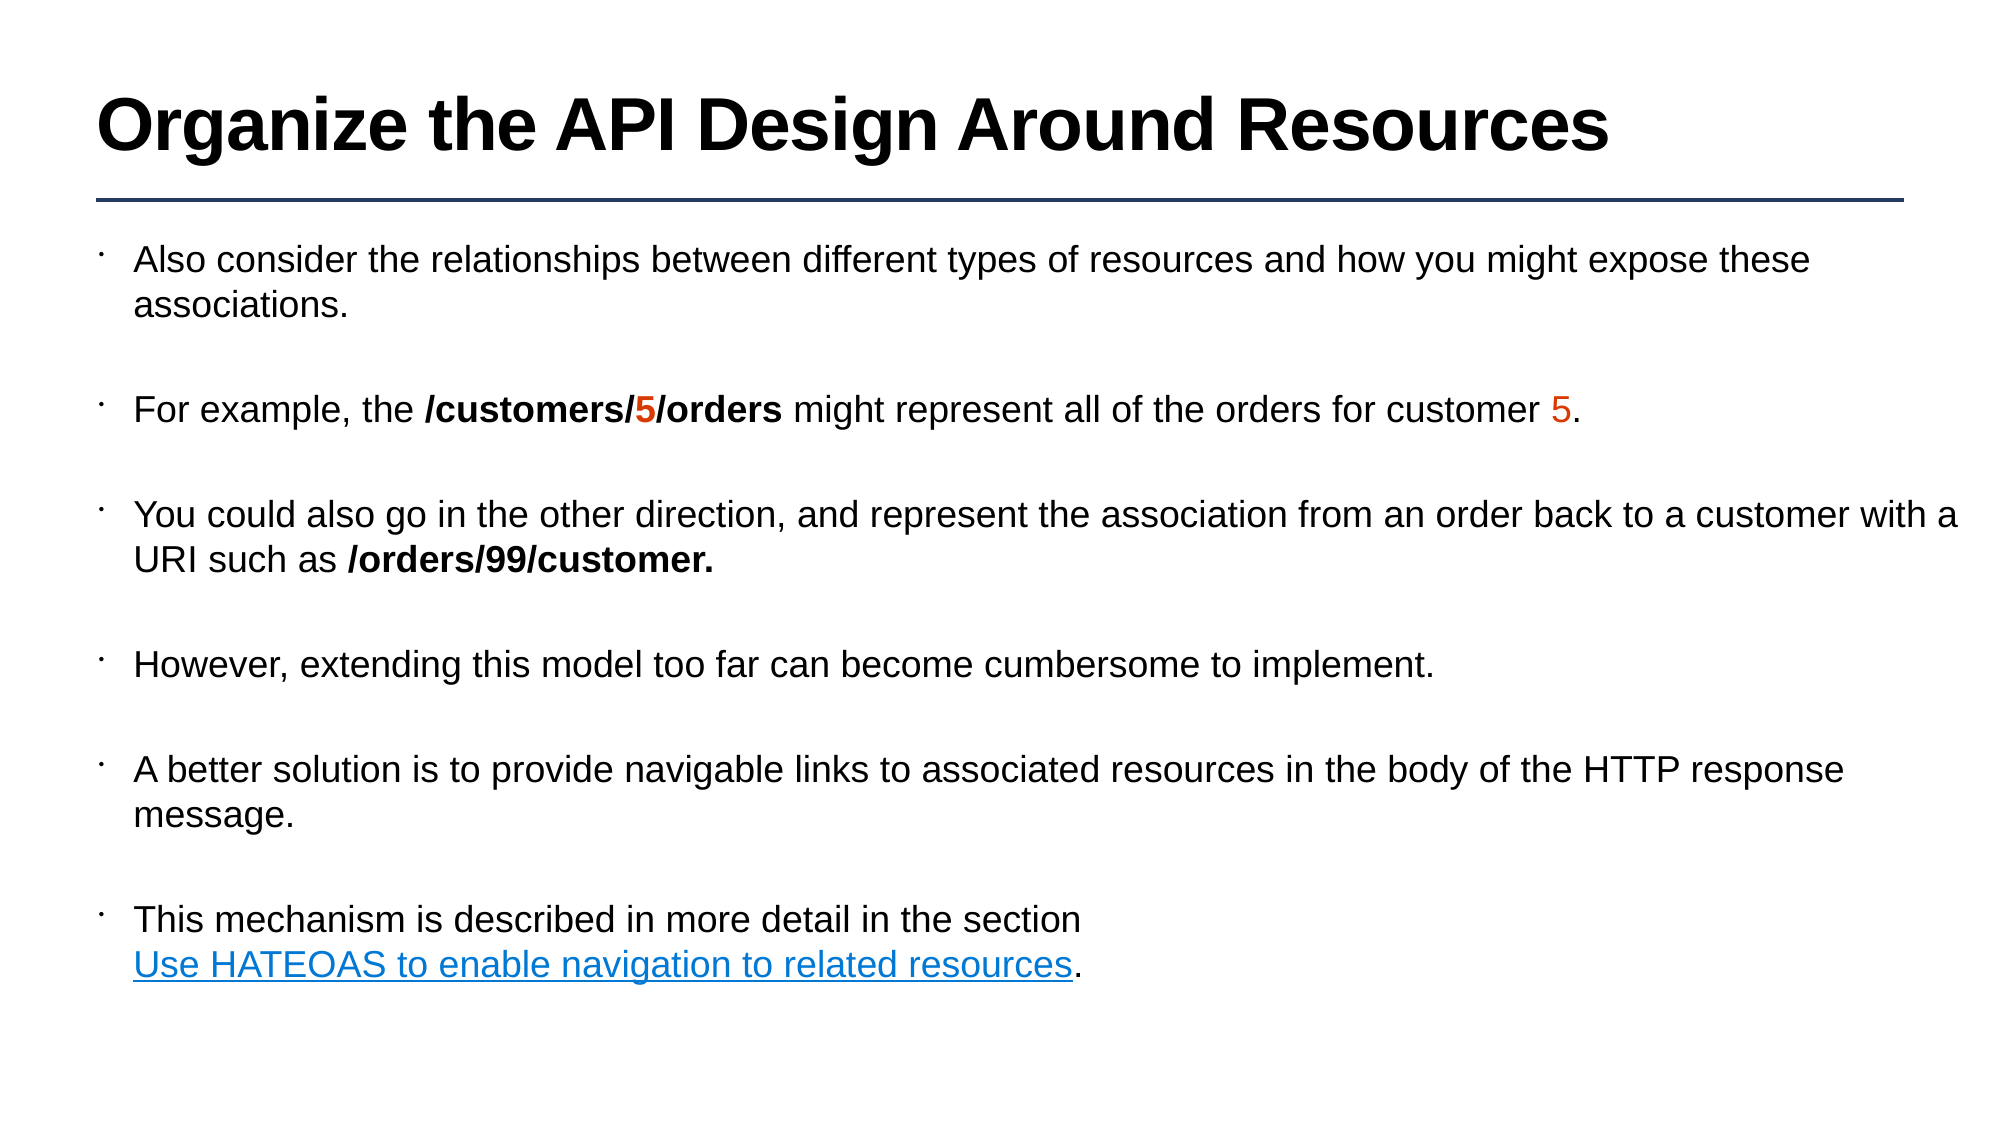

# Organize the API Design Around Resources
Also consider the relationships between different types of resources and how you might expose these associations.

For example, the /customers/5/orders might represent all of the orders for customer 5.

You could also go in the other direction, and represent the association from an order back to a customer with a URI such as /orders/99/customer.

However, extending this model too far can become cumbersome to implement.

A better solution is to provide navigable links to associated resources in the body of the HTTP response message.

This mechanism is described in more detail in the section Use HATEOAS to enable navigation to related resources.